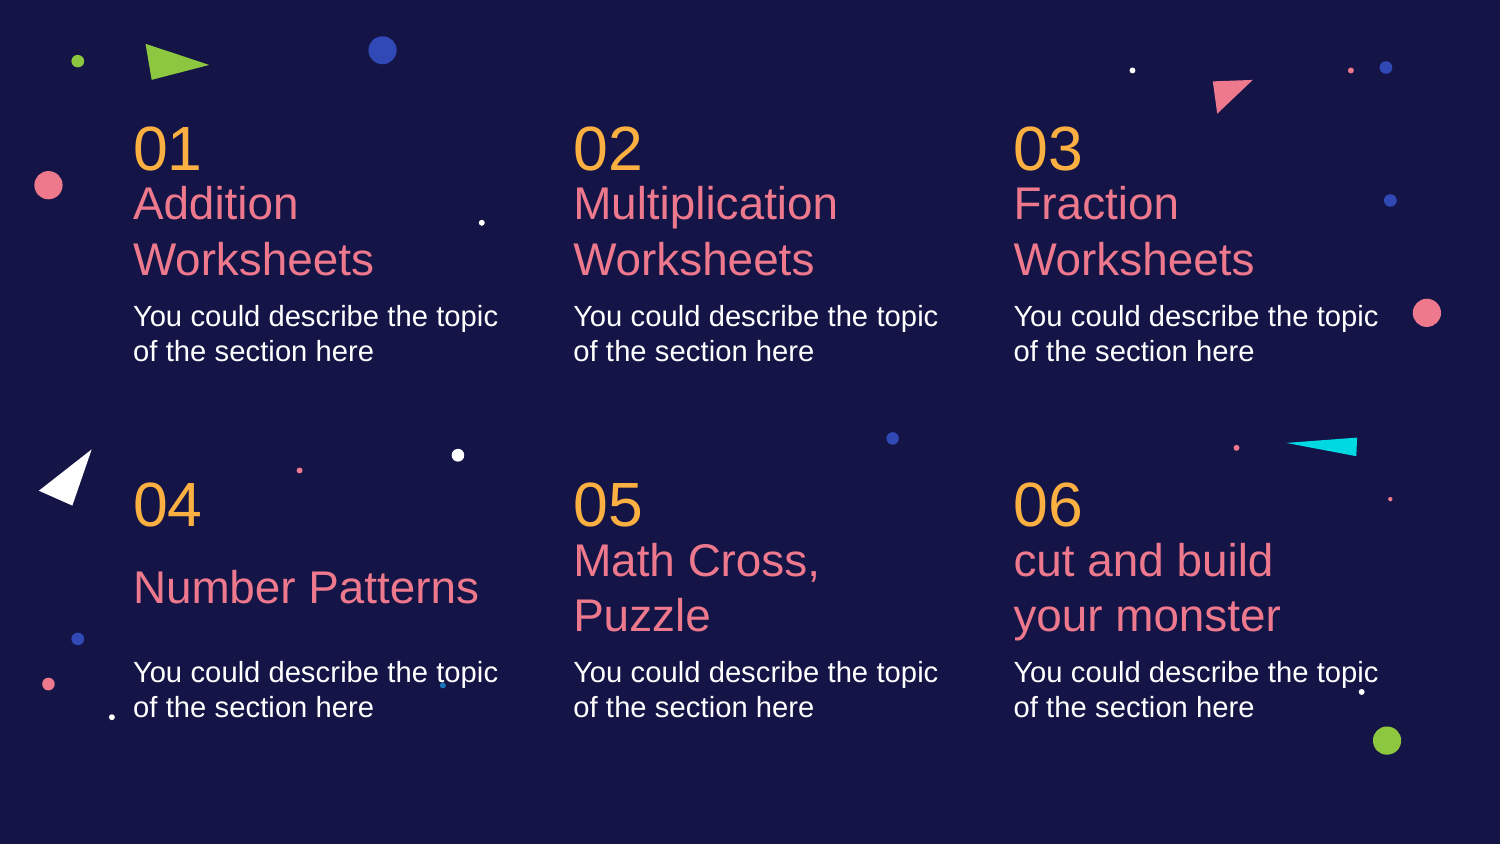

01
02
03
# Addition Worksheets
Multiplication Worksheets
Fraction Worksheets
You could describe the topic of the section here
You could describe the topic of the section here
You could describe the topic of the section here

04
05
06
Number Patterns
Math Cross, Puzzle
cut and build your monster
You could describe the topic of the section here
You could describe the topic of the section here
You could describe the topic of the section here